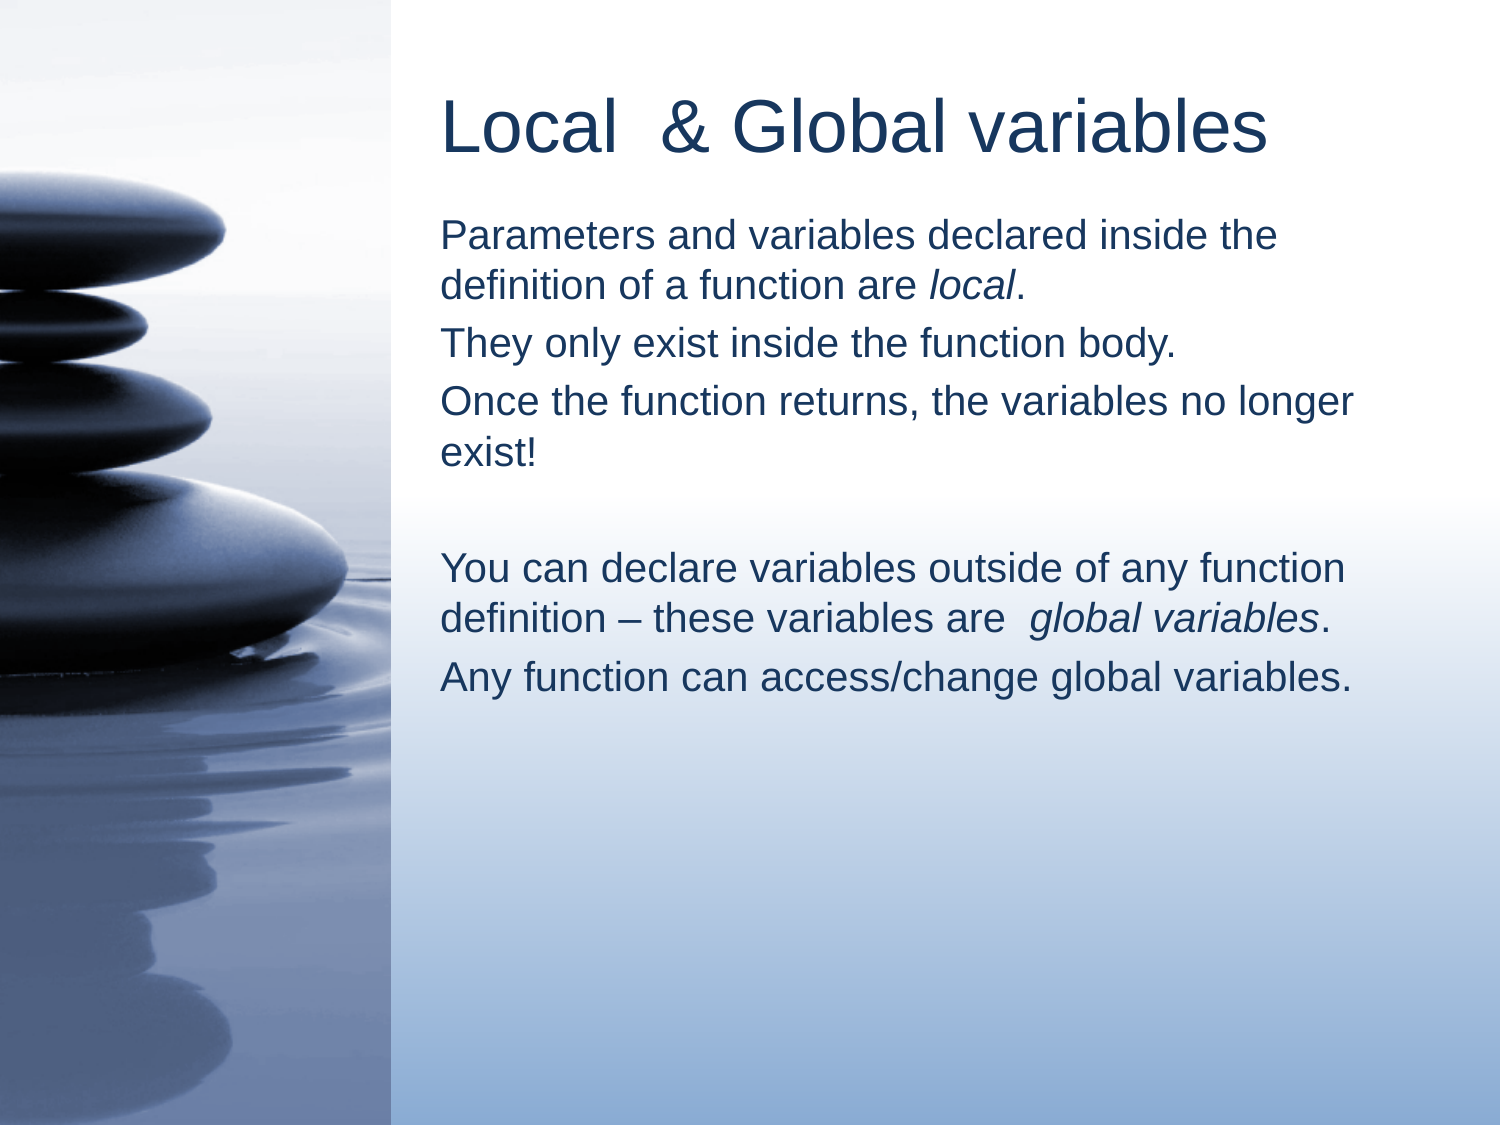

# Local  & Global variables
Parameters and variables declared inside the definition of a function are local.
They only exist inside the function body.
Once the function returns, the variables no longer exist!

You can declare variables outside of any function definition – these variables are  global variables.
Any function can access/change global variables.